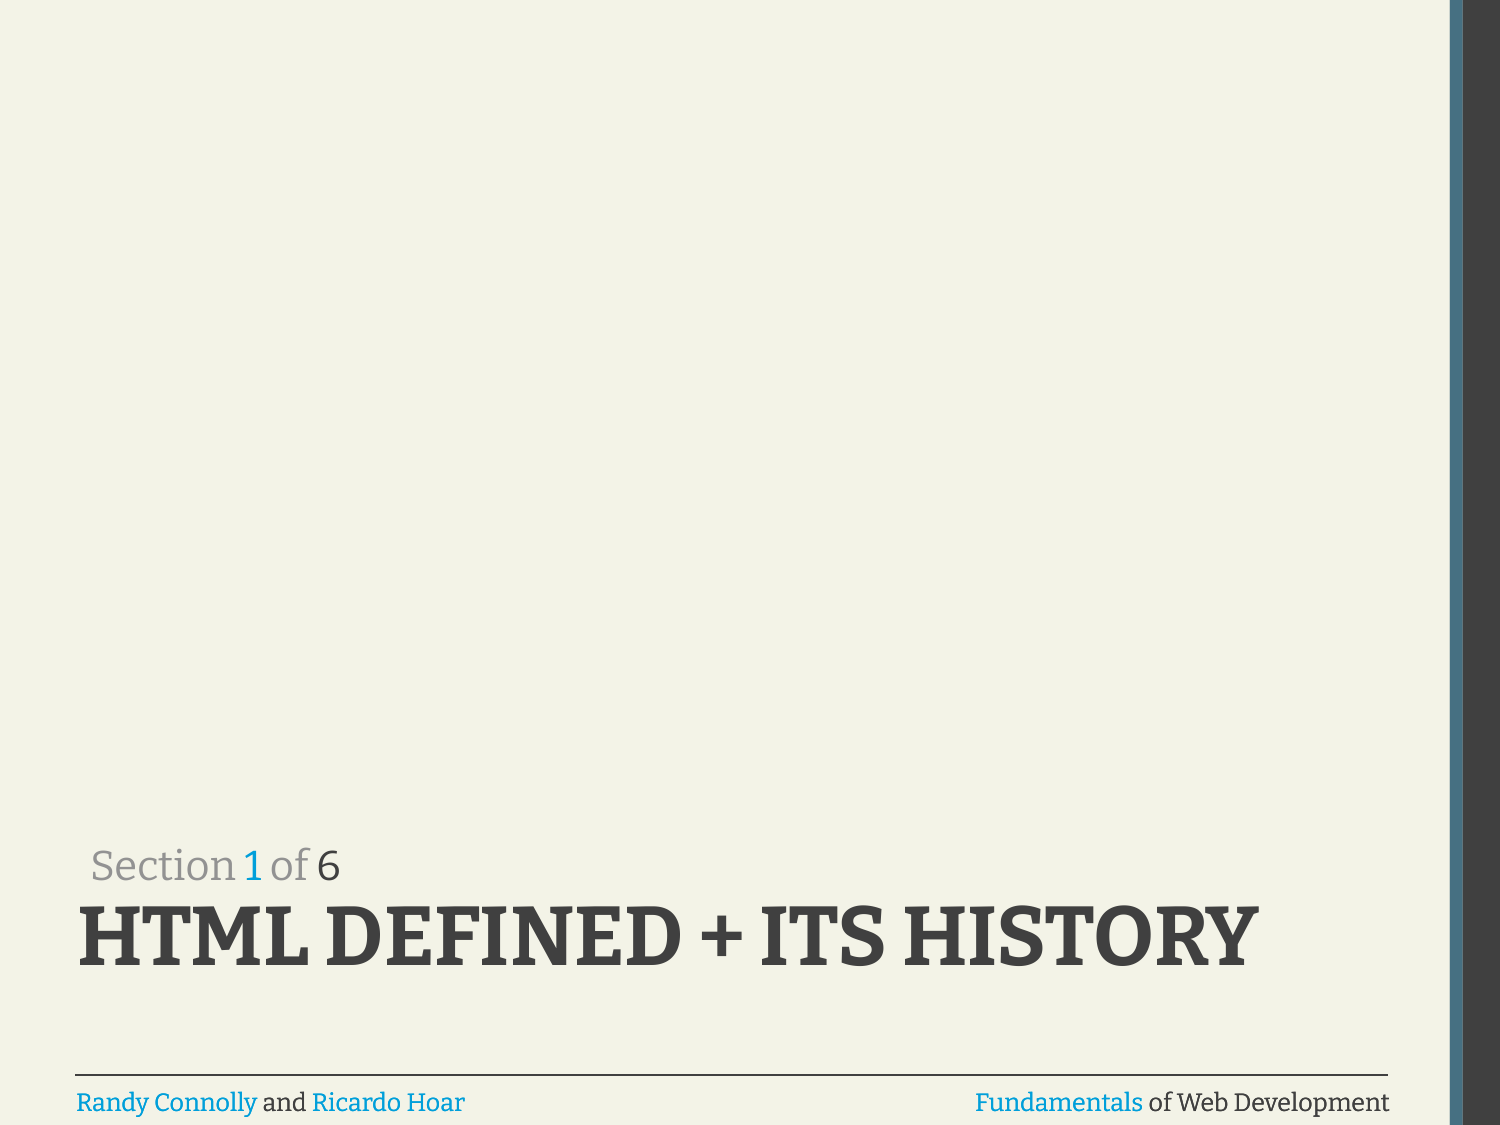

Section 1 of 6
# HTML defined + its history